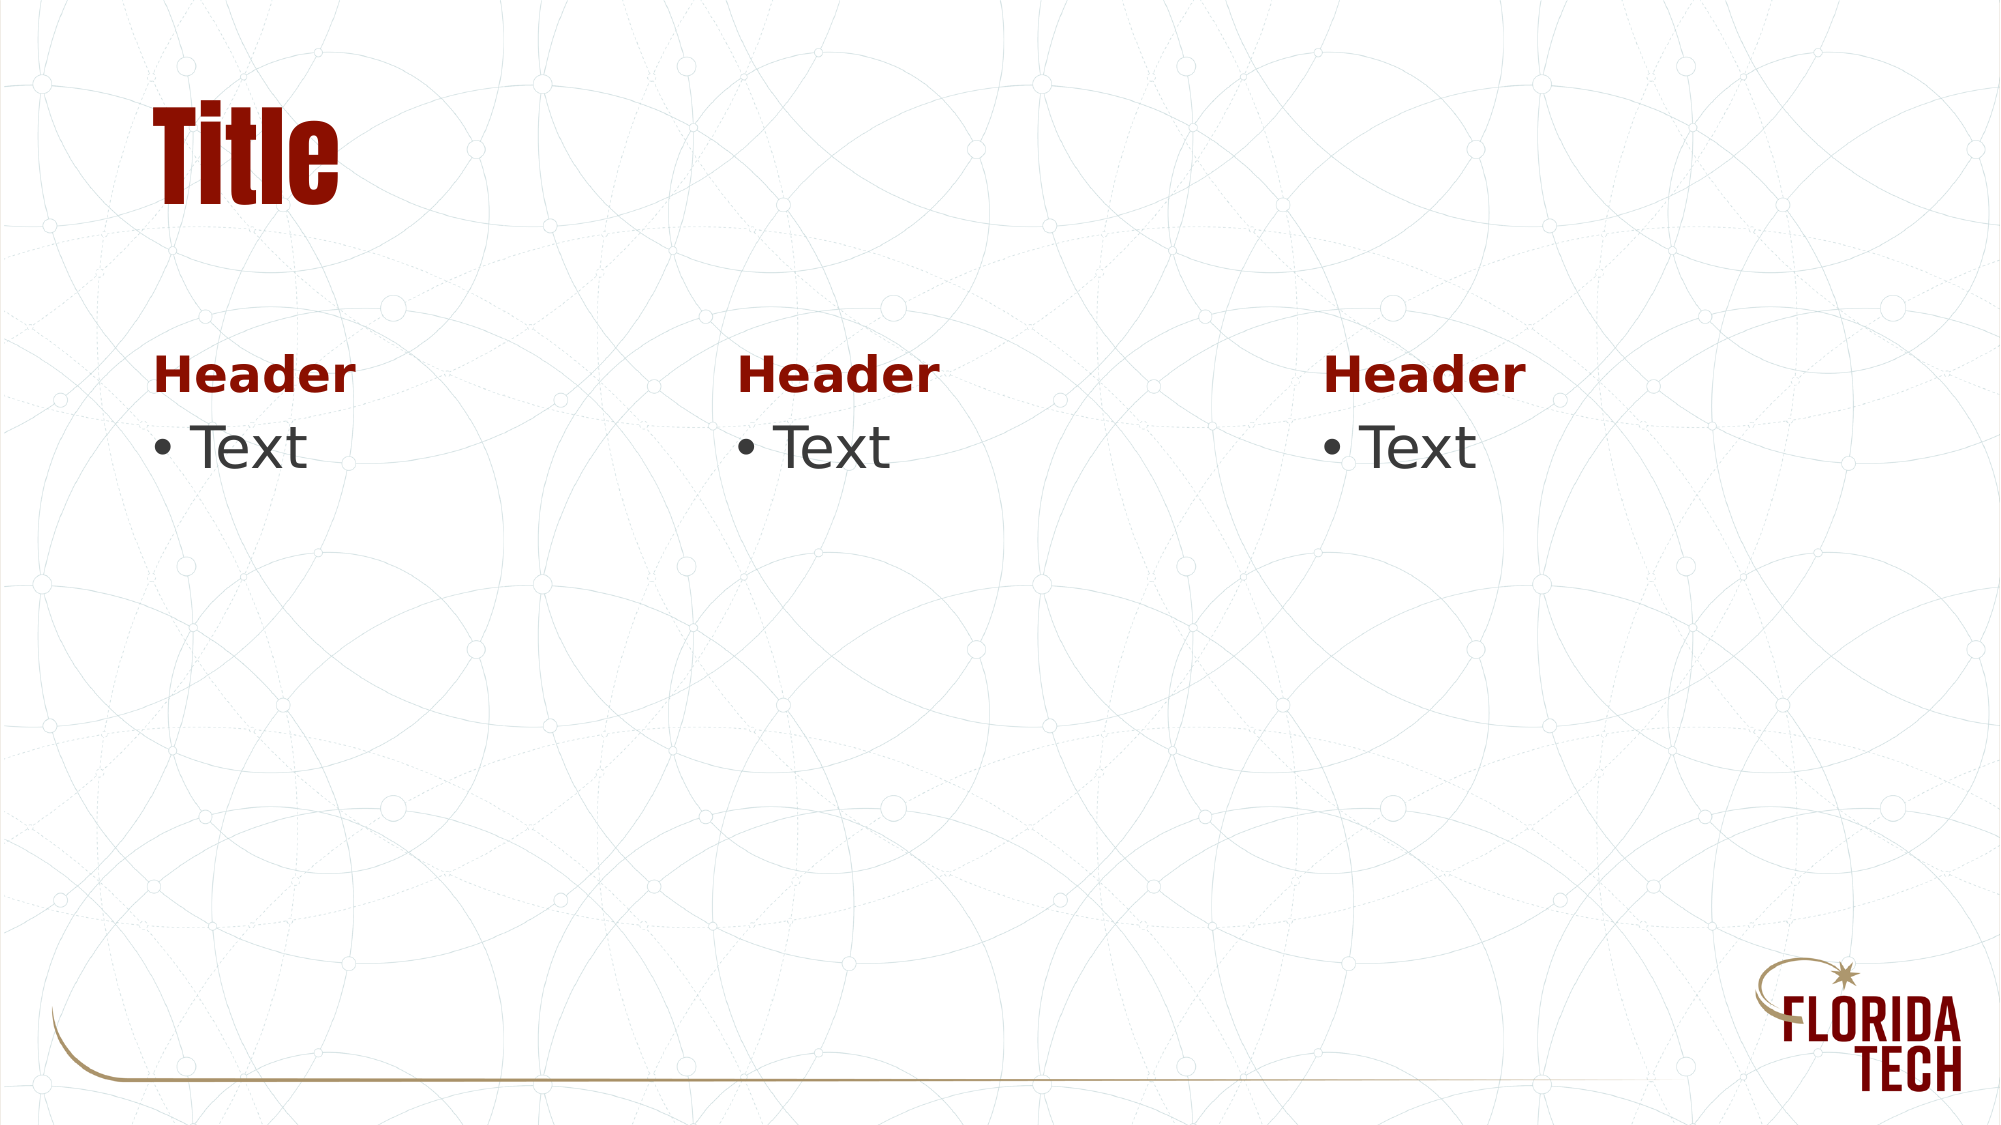

# Title
Header
Header
Header
Text
Text
Text